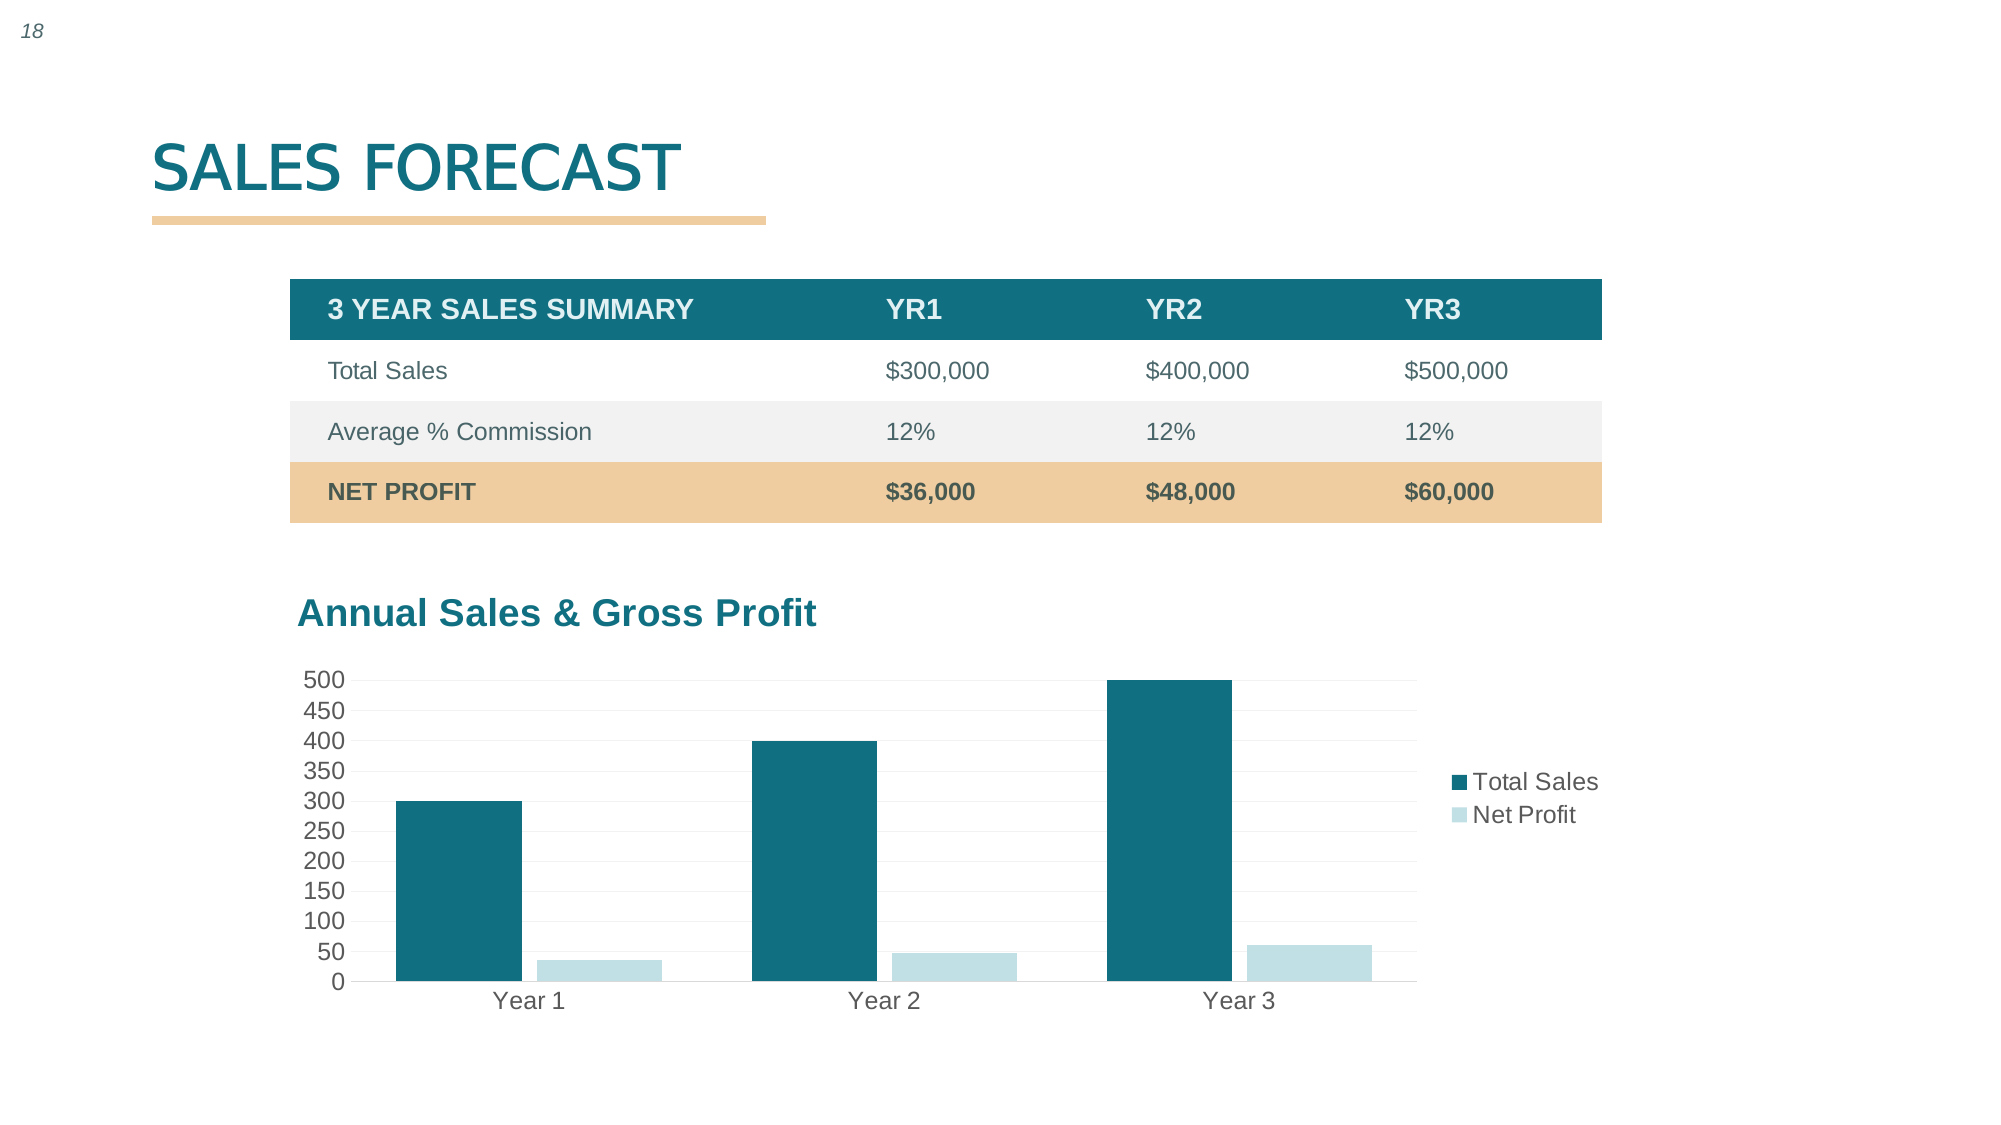

18
# SALES FORECAST

| 3 YEAR SALES SUMMARY | YR1 | YR2 | YR3 |
| --- | --- | --- | --- |
| Total Sales | $300,000 | $400,000 | $500,000 |
| Average % Commission | 12% | 12% | 12% |
| NET PROFIT | $36,000 | $48,000 | $60,000 |

### Chart: Annual Sales & Gross Profit

| Category | Total Sales | Net Profit |
|---|---|---|
| Year 1 | 300.0 | 36.0 |
| Year 2 | 400.0 | 48.0 |
| Year 3 | 500.0 | 60.0 |